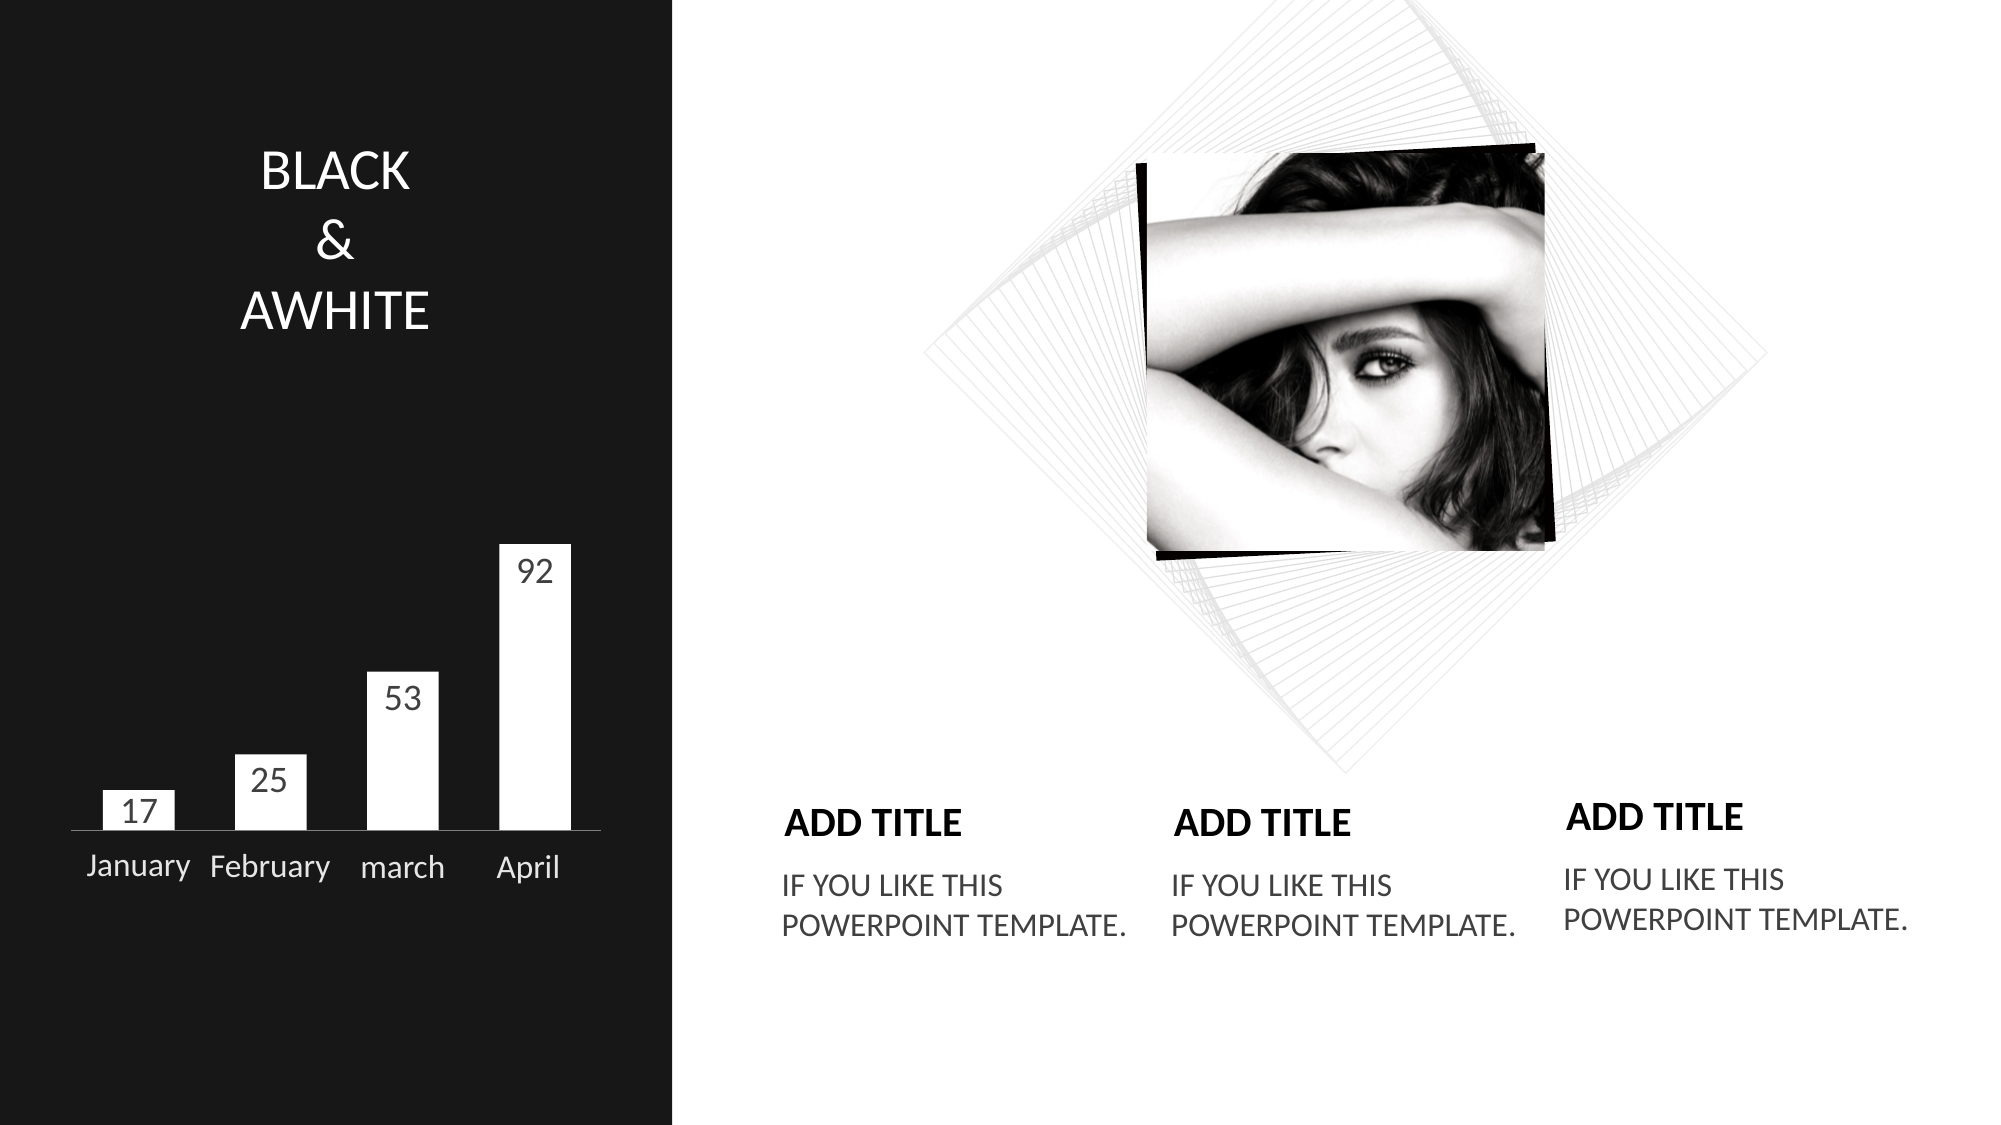

BLACK
&
AWHITE

92

53

25

17

ADD TITLE
IF YOU LIKE THIS POWERPOINT TEMPLATE.
ADD TITLE
IF YOU LIKE THIS POWERPOINT TEMPLATE.
ADD TITLE
IF YOU LIKE THIS POWERPOINT TEMPLATE.
January
February
march
April